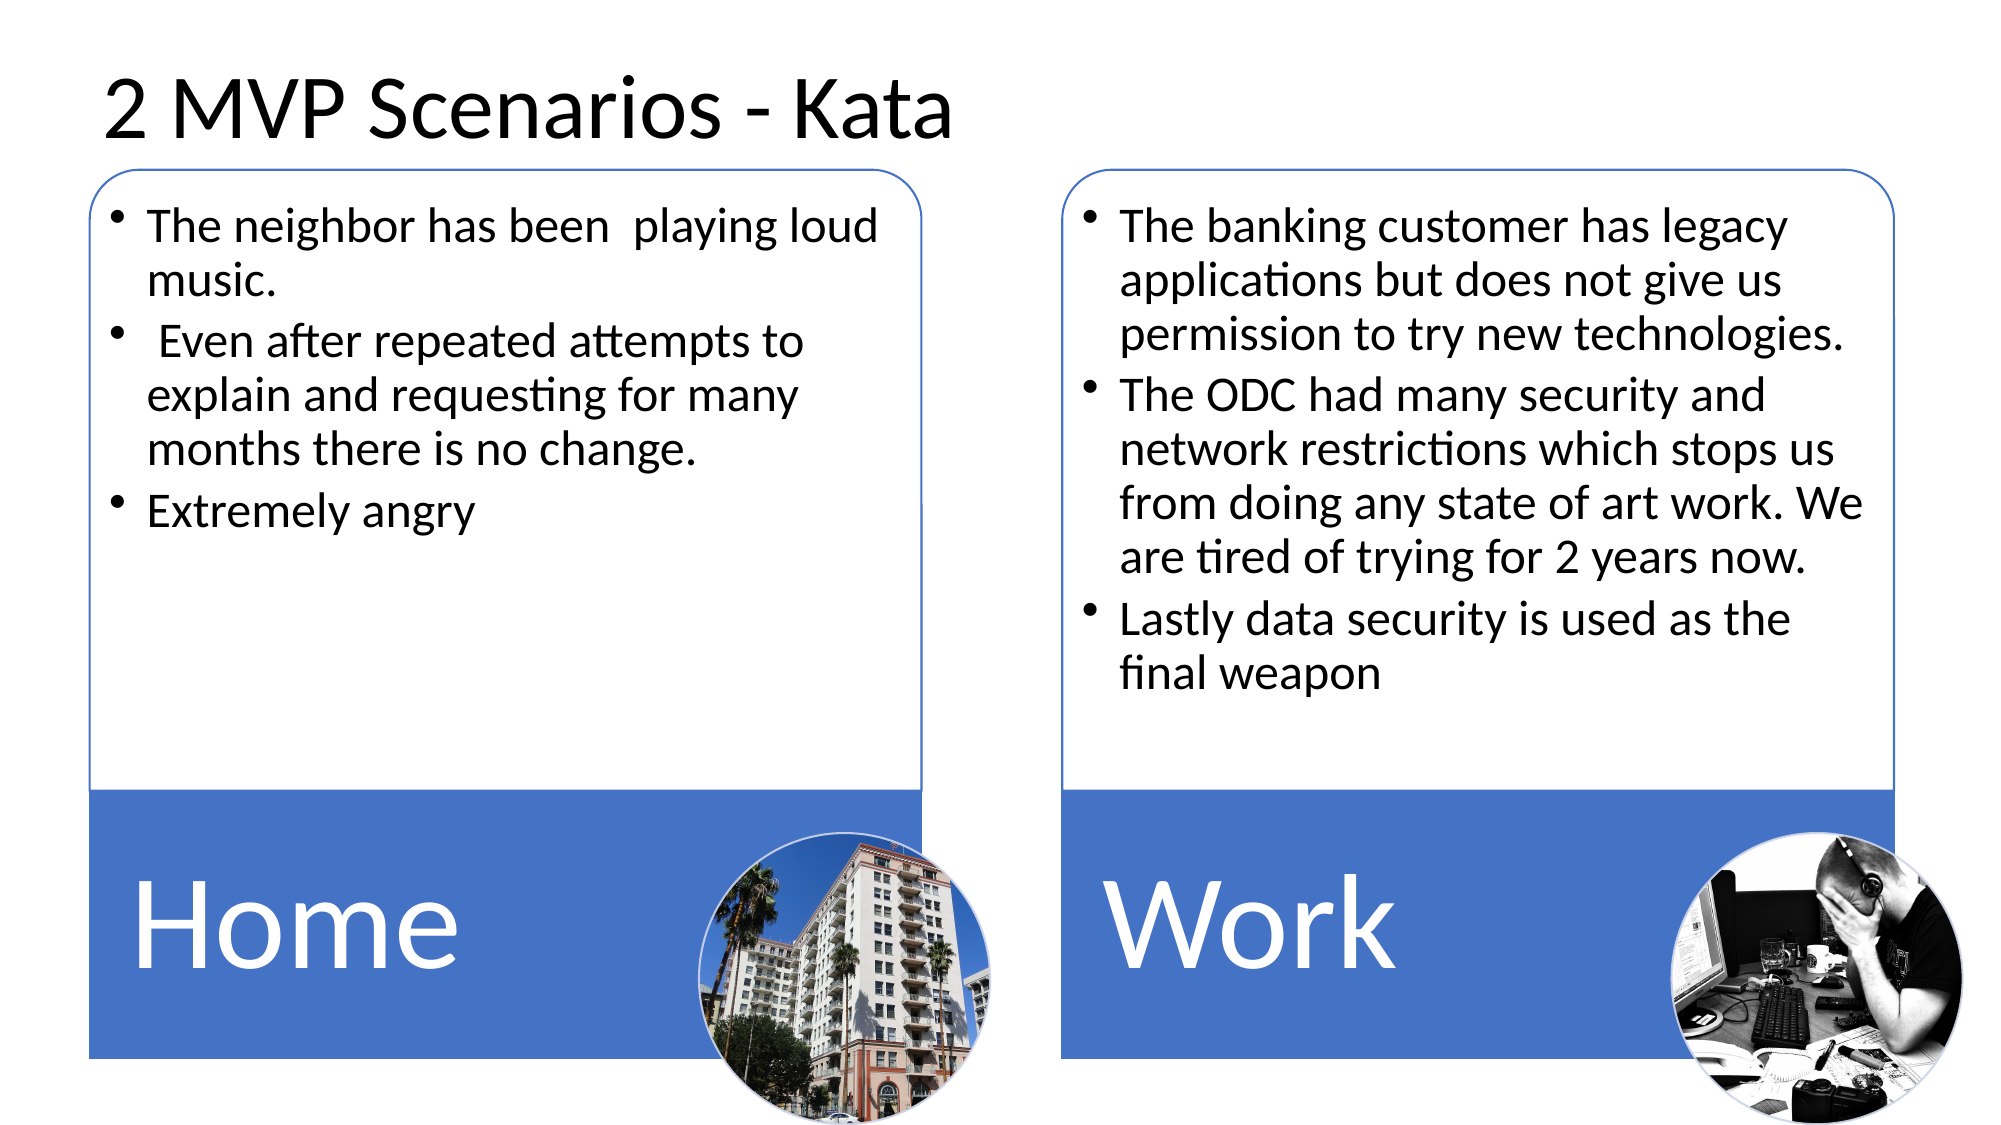

# 2 MVP Scenarios - Kata
The neighbor has been  playing loud music.
 Even after repeated attempts to explain and requesting for many months there is no change.
Extremely angry
Home
The banking customer has legacy applications but does not give us permission to try new technologies.
The ODC had many security and network restrictions which stops us from doing any state of art work. We are tired of trying for 2 years now.
Lastly data security is used as the final weapon
Work